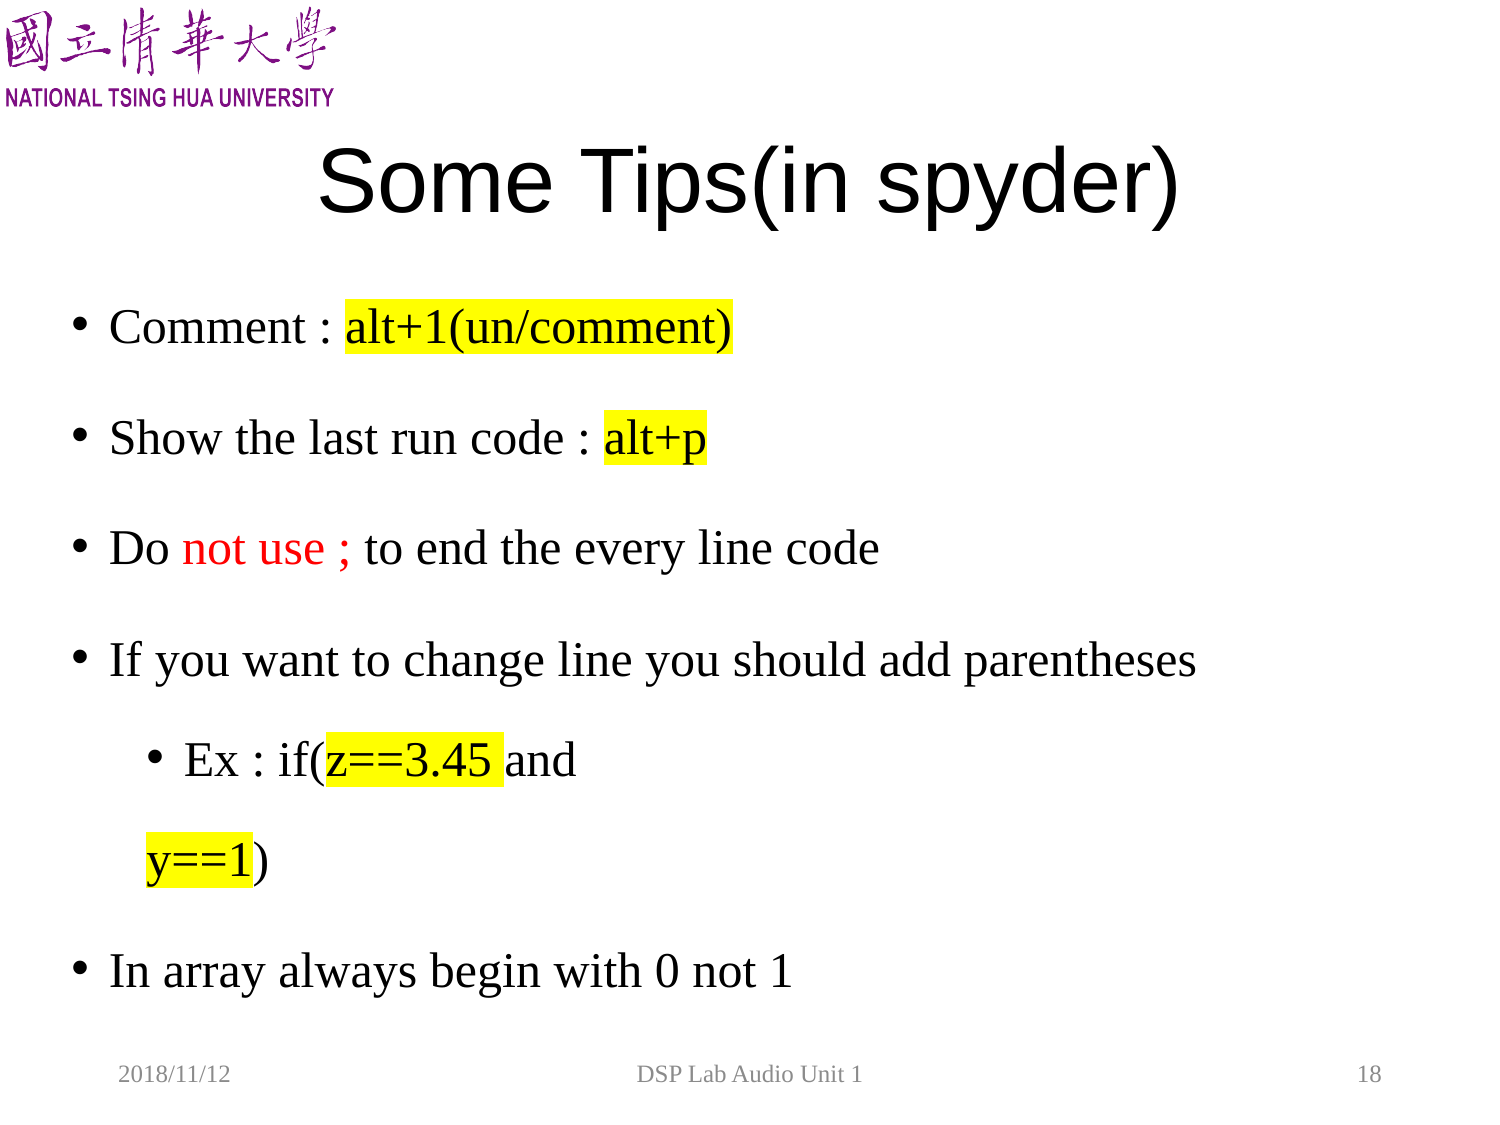

# Some Tips(in spyder)
Comment : alt+1(un/comment)
Show the last run code : alt+p
Do not use ; to end the every line code
If you want to change line you should add parentheses
Ex : if(z==3.45 and
y==1)
In array always begin with 0 not 1
2018/11/12
DSP Lab Audio Unit 1
18